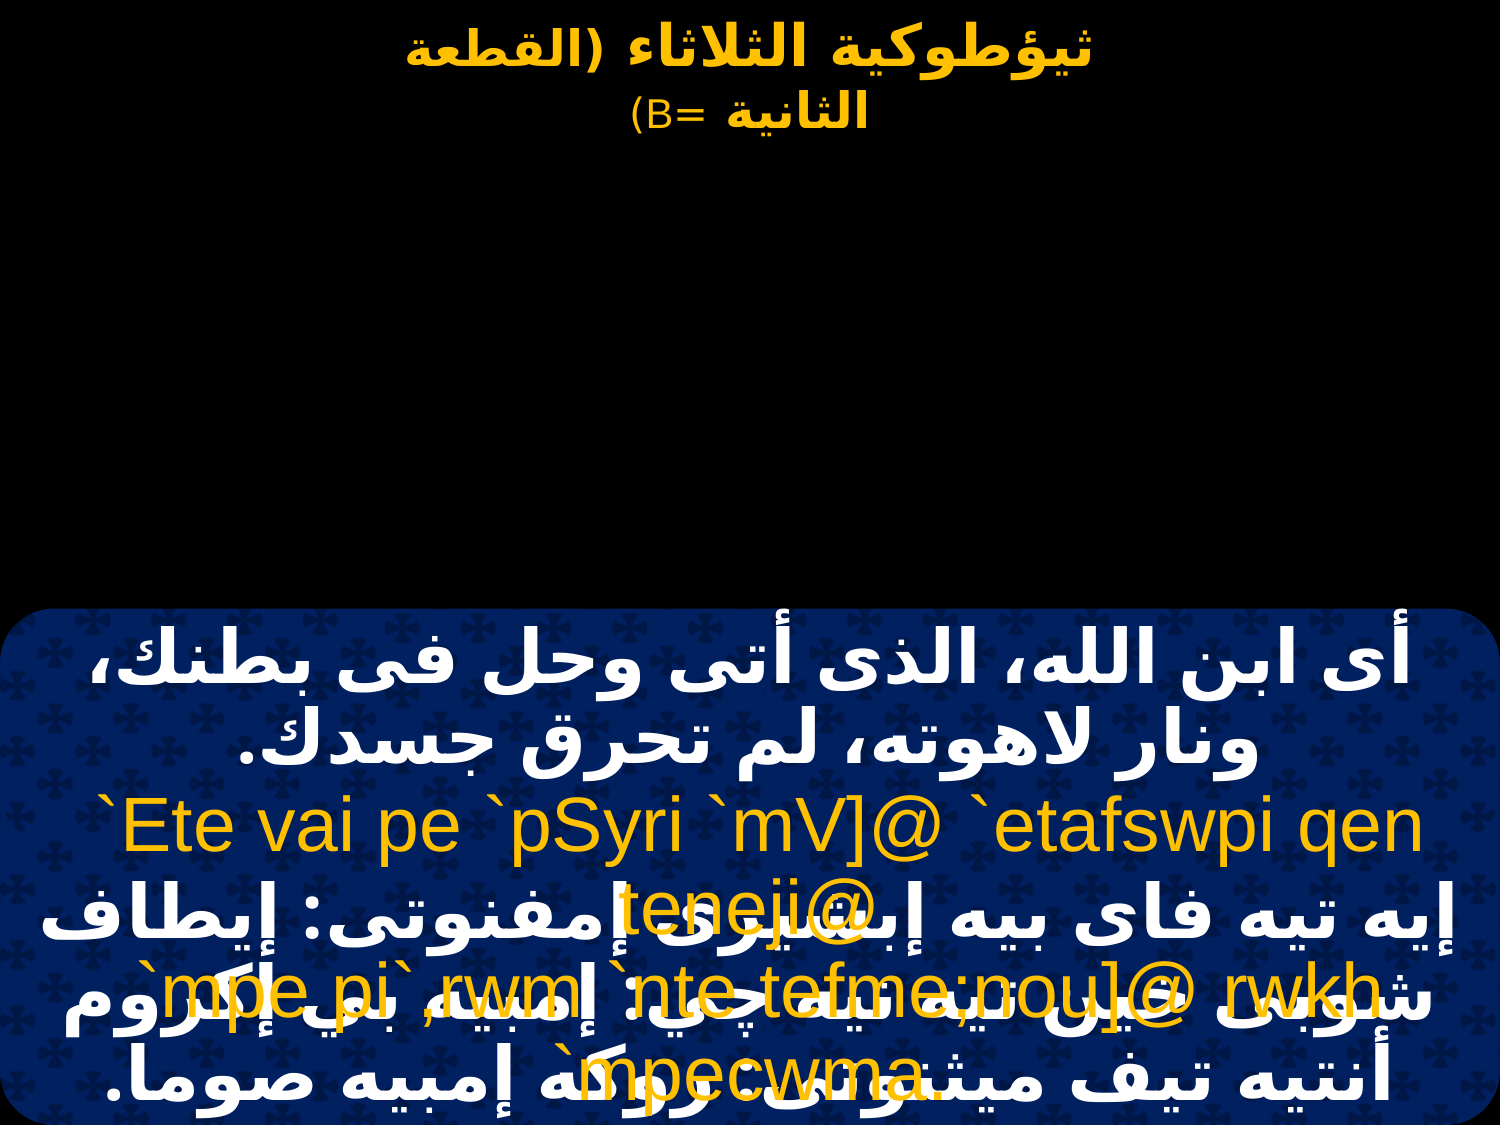

أى ابن الله، الذى أتى وحل فى بطنك، ونار لاهوته، لم تحرق جسدك.
 `Ete vai pe `pSyri `mV]@ `etafswpi qen teneji@
 `mpe pi`,rwm `nte tefme;nou]@ rwkh `mpecwma.
إيه تيه فاى بيه إبشيرى إمفنوتى: إيطاف شوبى خين تيه نيه چي: إمبيه بي إكروم أنتيه تيف ميثنوتى: روكه إمبيه صوما.